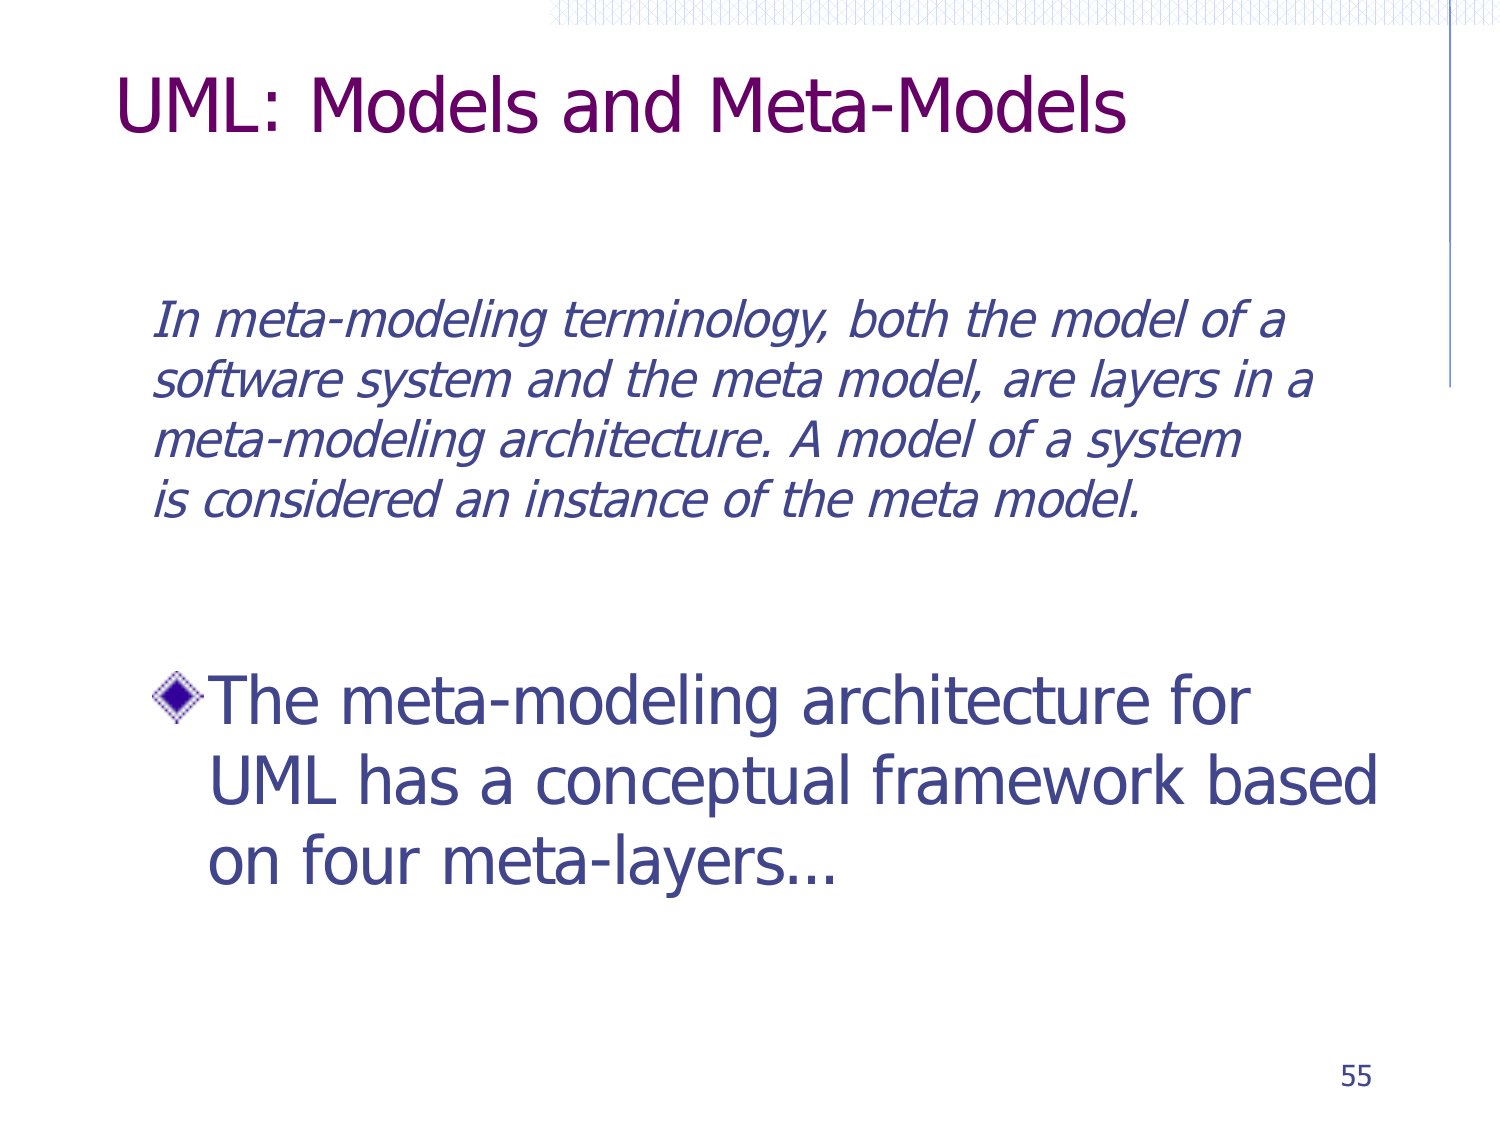

# UML: Models and Meta-Models
In meta-modeling terminology, both the model of a
software system and the meta model, are layers in a
meta-modeling architecture. A model of a system
is considered an instance of the meta model.
The meta-modeling architecture for UML has a conceptual framework based on four meta-layers…
55